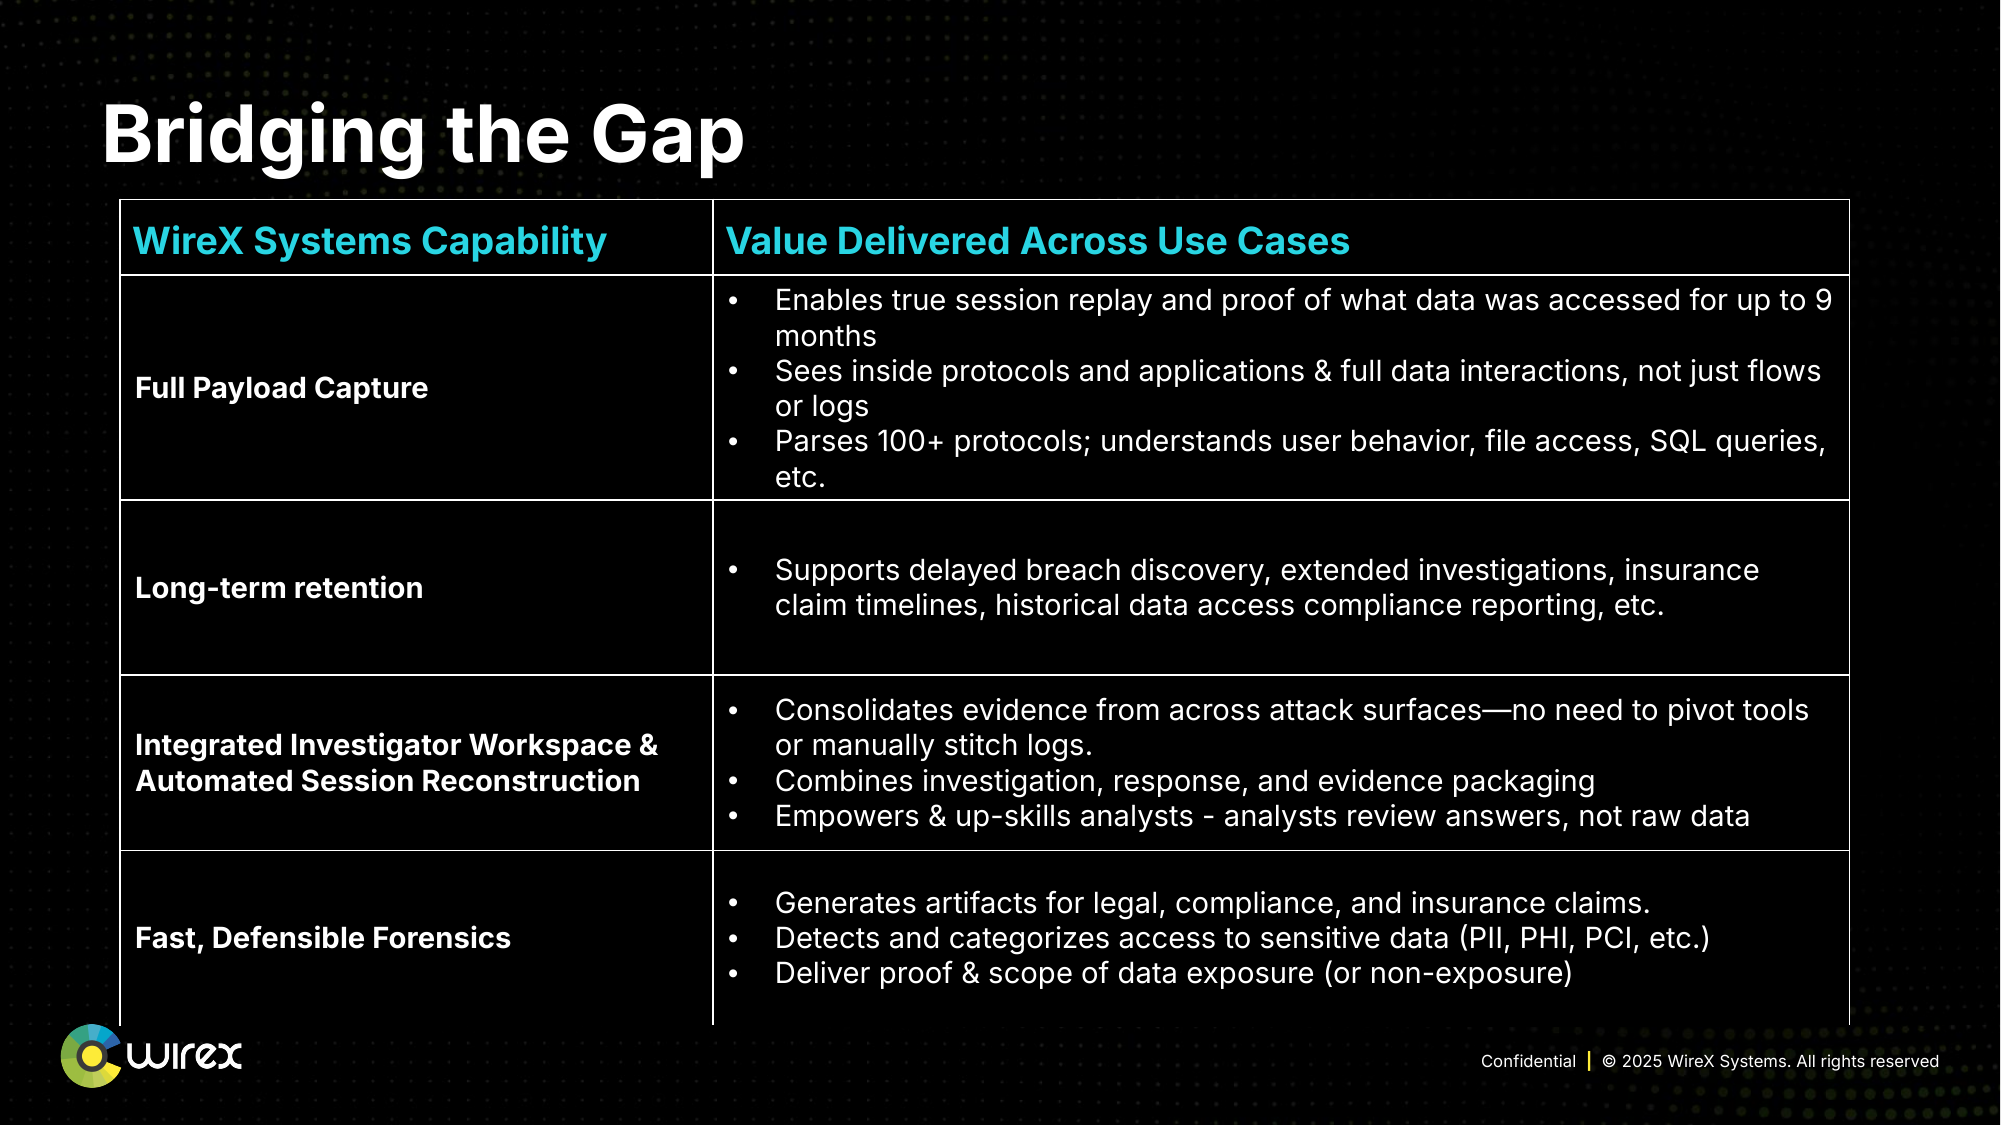

Bridging the Gap
| WireX Systems Capability | Value Delivered Across Use Cases |
| --- | --- |
| Full Payload Capture | Enables true session replay and proof of what data was accessed for up to 9 months Sees inside protocols and applications & full data interactions, not just flows or logs Parses 100+ protocols; understands user behavior, file access, SQL queries, etc. |
| Long-term retention | Supports delayed breach discovery, extended investigations, insurance claim timelines, historical data access compliance reporting, etc. |
| Integrated Investigator Workspace & Automated Session Reconstruction | Consolidates evidence from across attack surfaces—no need to pivot tools or manually stitch logs. Combines investigation, response, and evidence packaging Empowers & up-skills analysts - analysts review answers, not raw data |
| Fast, Defensible Forensics | Generates artifacts for legal, compliance, and insurance claims. Detects and categorizes access to sensitive data (PII, PHI, PCI, etc.) Deliver proof & scope of data exposure (or non-exposure) |